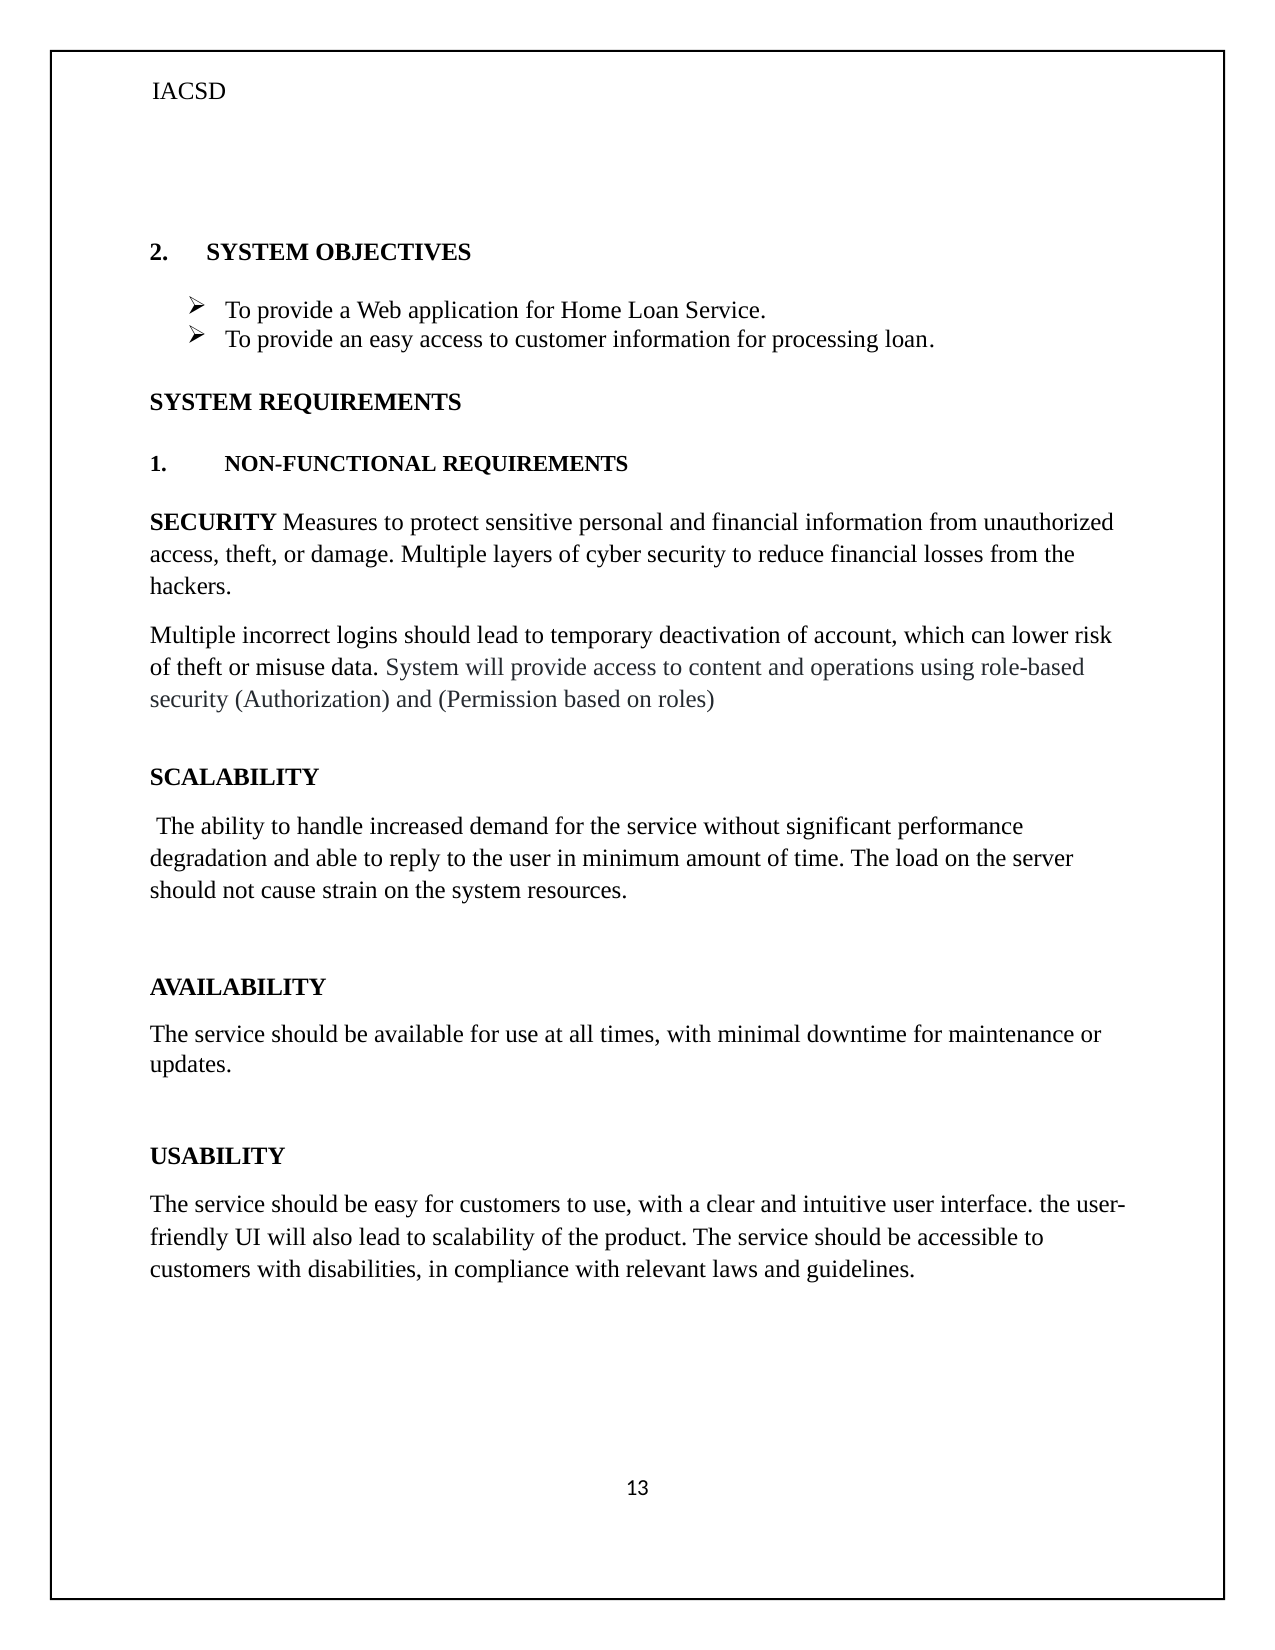

IACSD

SYSTEM OBJECTIVES

To provide a Web application for Home Loan Service.
To provide an easy access to customer information for processing loan.

SYSTEM REQUIREMENTS

NON-FUNCTIONAL REQUIREMENTS

SECURITY Measures to protect sensitive personal and financial information from unauthorized access, theft, or damage. Multiple layers of cyber security to reduce financial losses from the hackers.
Multiple incorrect logins should lead to temporary deactivation of account, which can lower risk of theft or misuse data. System will provide access to content and operations using role-based security (Authorization) and (Permission based on roles)

SCALABILITY
 The ability to handle increased demand for the service without significant performance degradation and able to reply to the user in minimum amount of time. The load on the server should not cause strain on the system resources.

AVAILABILITY
The service should be available for use at all times, with minimal downtime for maintenance or updates.

USABILITY
The service should be easy for customers to use, with a clear and intuitive user interface. the user-friendly UI will also lead to scalability of the product. The service should be accessible to customers with disabilities, in compliance with relevant laws and guidelines.

13